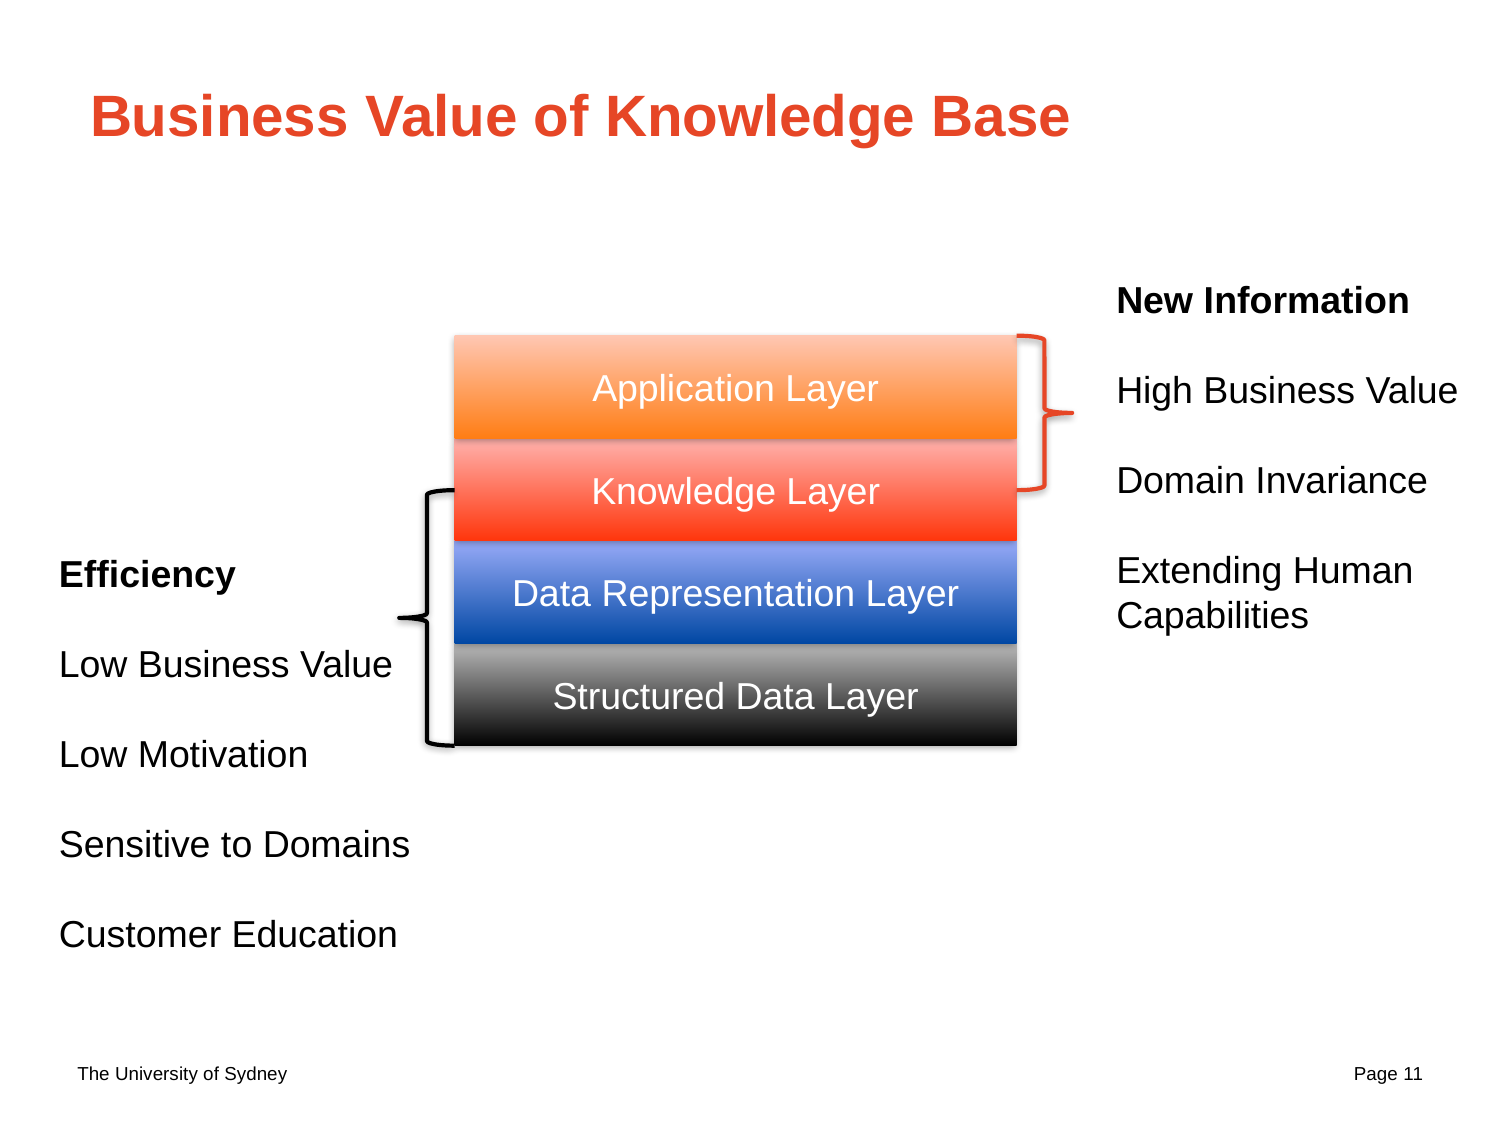

# Business Value of Knowledge Base
New Information

High Business Value

Domain Invariance

Extending Human Capabilities
Application Layer

Knowledge Layer

Data Representation Layer
Structured Data Layer
Efficiency

Low Business Value

Low Motivation

Sensitive to Domains

Customer Education